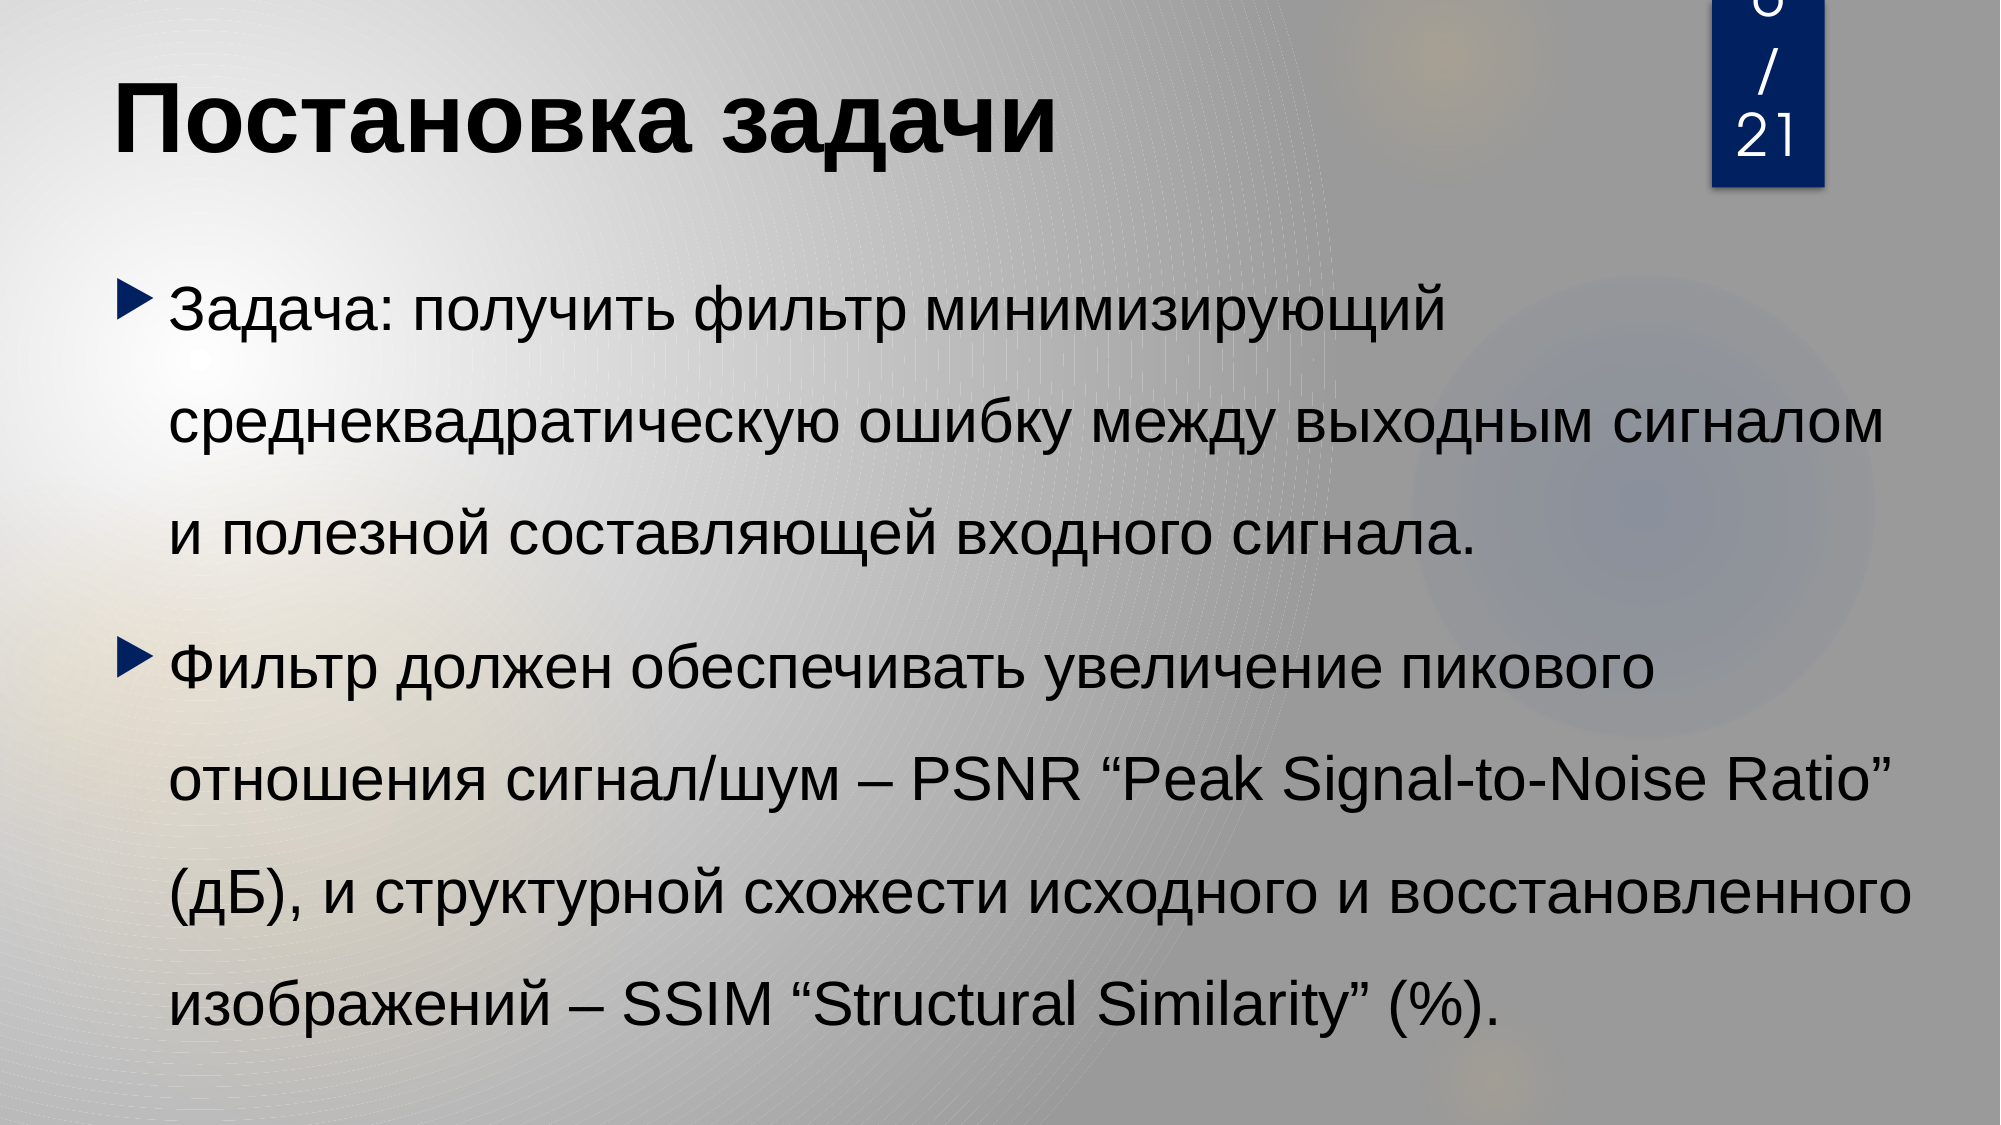

# Постановка задачи
6/21
Задача: получить фильтр минимизирующий среднеквадратическую ошибку между выходным сигналом и полезной составляющей входного сигнала.
Фильтр должен обеспечивать увеличение пикового отношения сигнал/шум – PSNR “Peak Signal-to-Noise Ratio” (дБ), и структурной схожести исходного и восстановленного изображений – SSIM “Structural Similarity” (%).